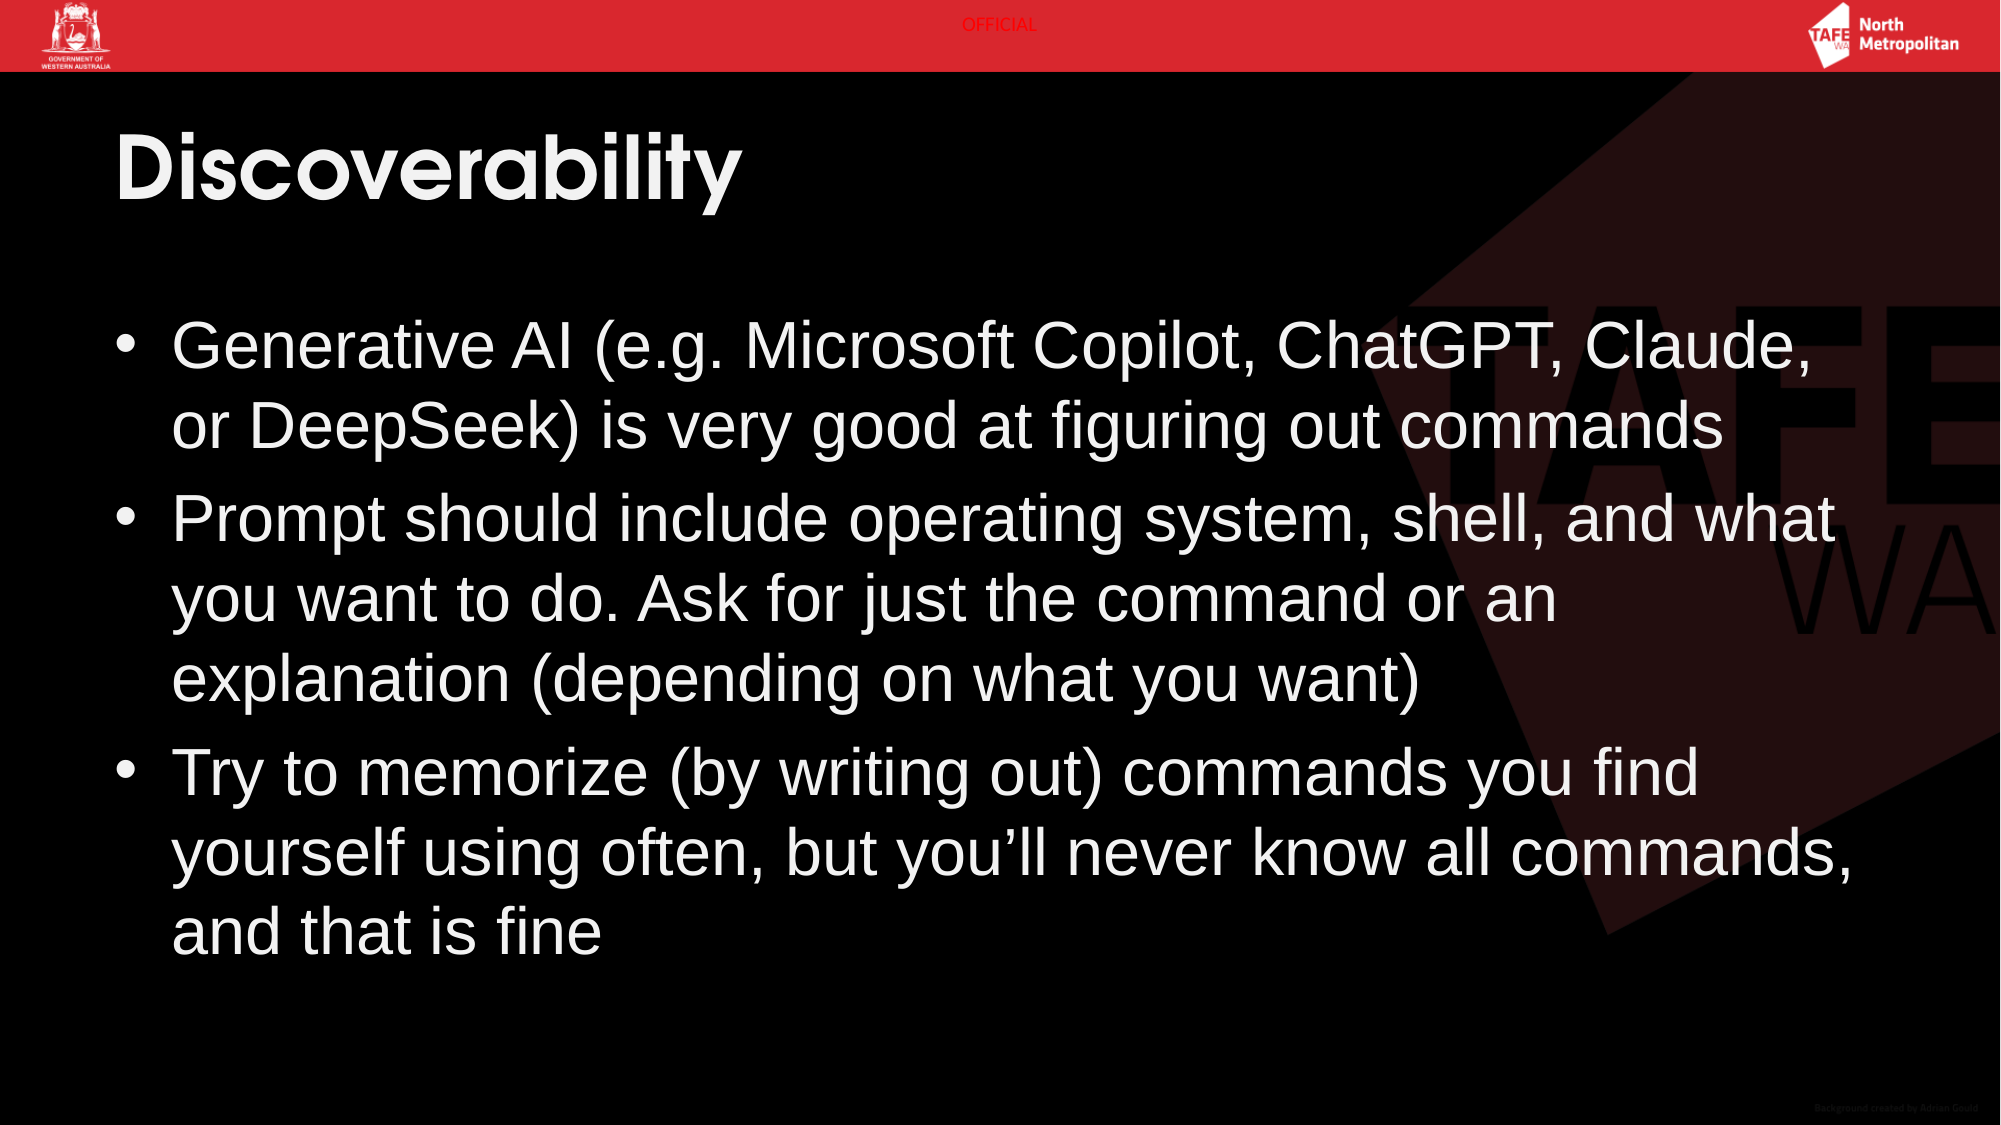

# Discoverability
Generative AI (e.g. Microsoft Copilot, ChatGPT, Claude, or DeepSeek) is very good at figuring out commands
Prompt should include operating system, shell, and what you want to do. Ask for just the command or an explanation (depending on what you want)
Try to memorize (by writing out) commands you find yourself using often, but you’ll never know all commands, and that is fine